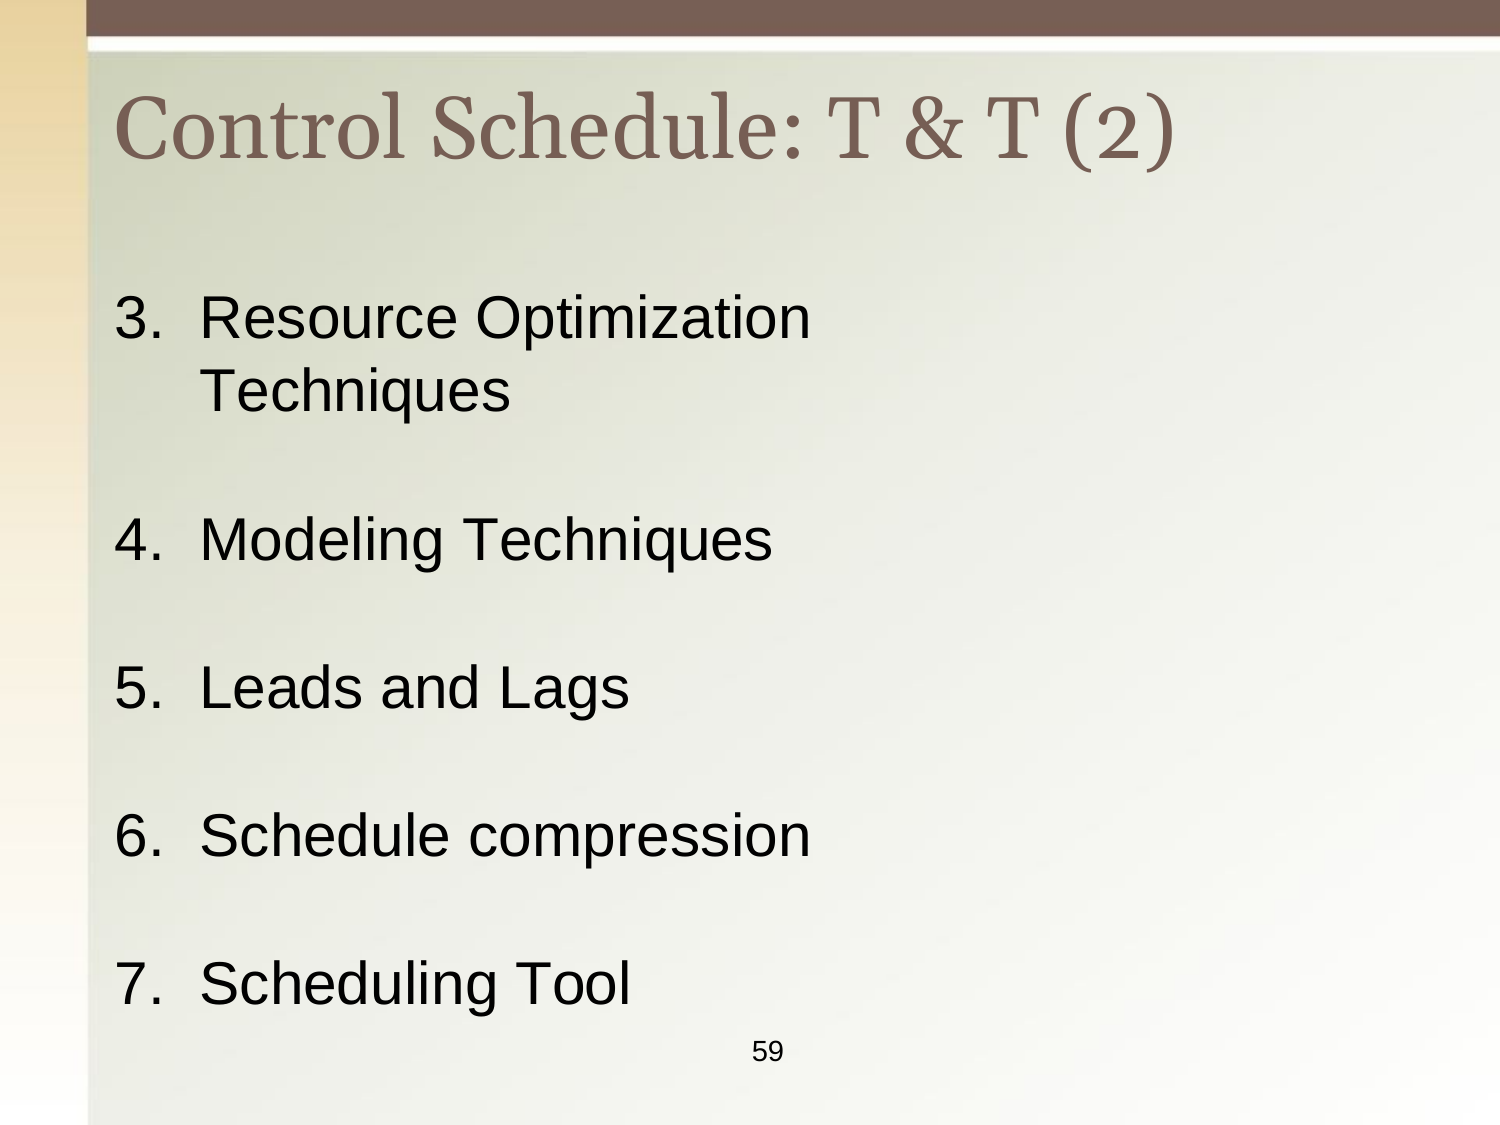

# Control Schedule: T & T (2)
Resource Optimization Techniques

Modeling Techniques

Leads and Lags

Schedule compression

Scheduling Tool
59